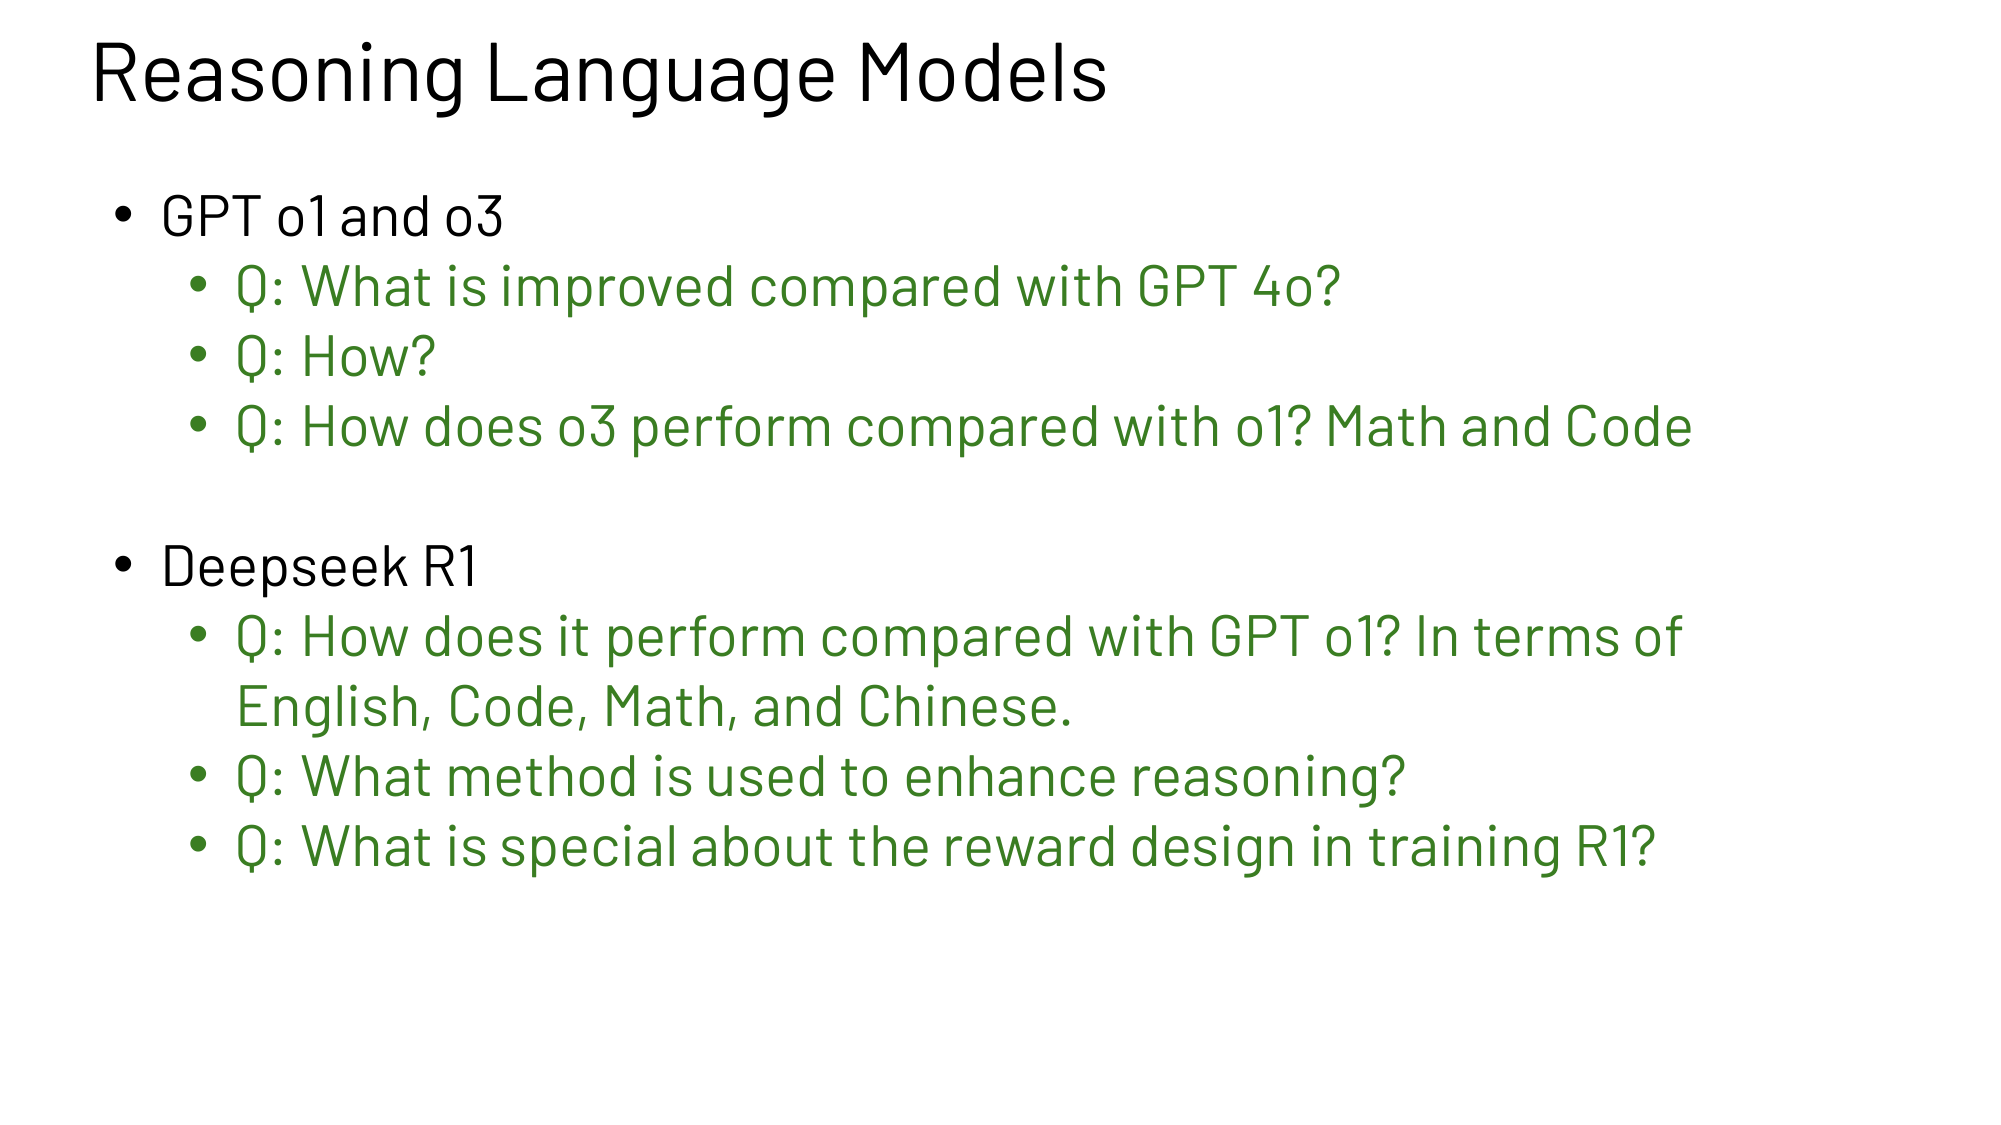

Reasoning Language Models

GPT o1 and o3
Q: What is improved compared with GPT 4o?
Q: How?
Q: How does o3 perform compared with o1? Math and Code

Deepseek R1
Q: How does it perform compared with GPT o1? In terms of English, Code, Math, and Chinese.
Q: What method is used to enhance reasoning?
Q: What is special about the reward design in training R1?